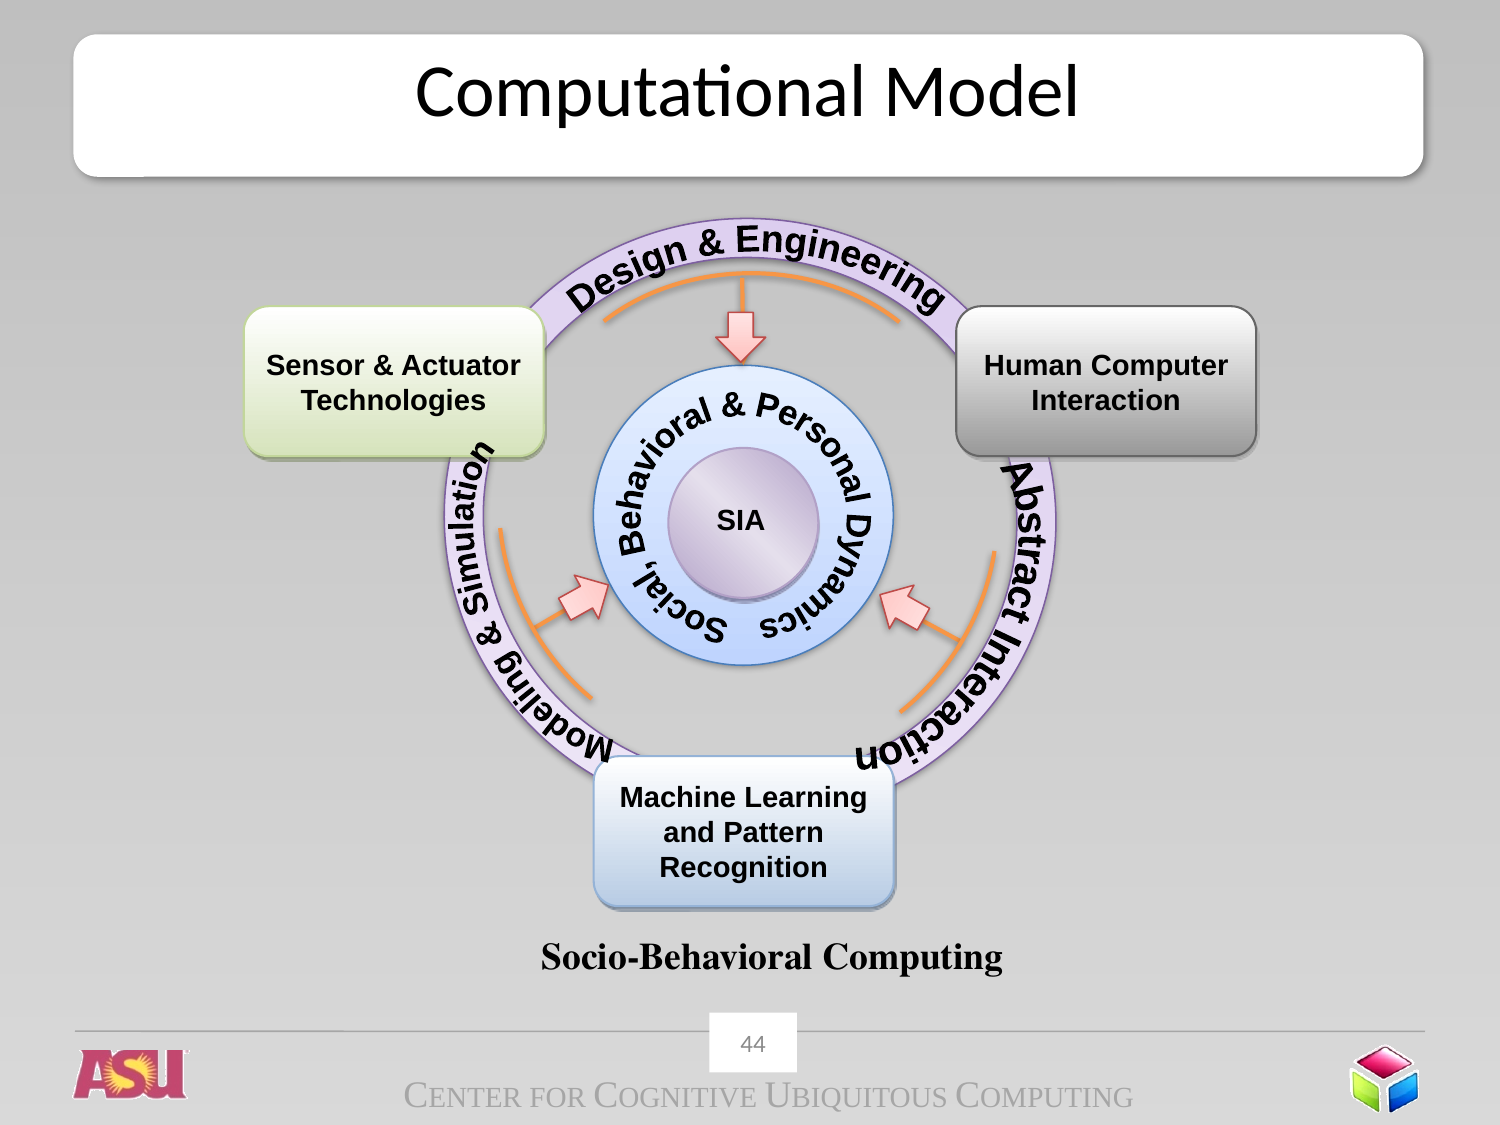

# Computational Model

Design & Engineering

Sensor & Actuator Technologies
Human Computer Interaction

Social, Behavioral & Personal Dynamics

 SIA
Abstract Interaction
Modeling & Simulation

Machine Learning and Pattern Recognition
Socio-Behavioral Computing
44